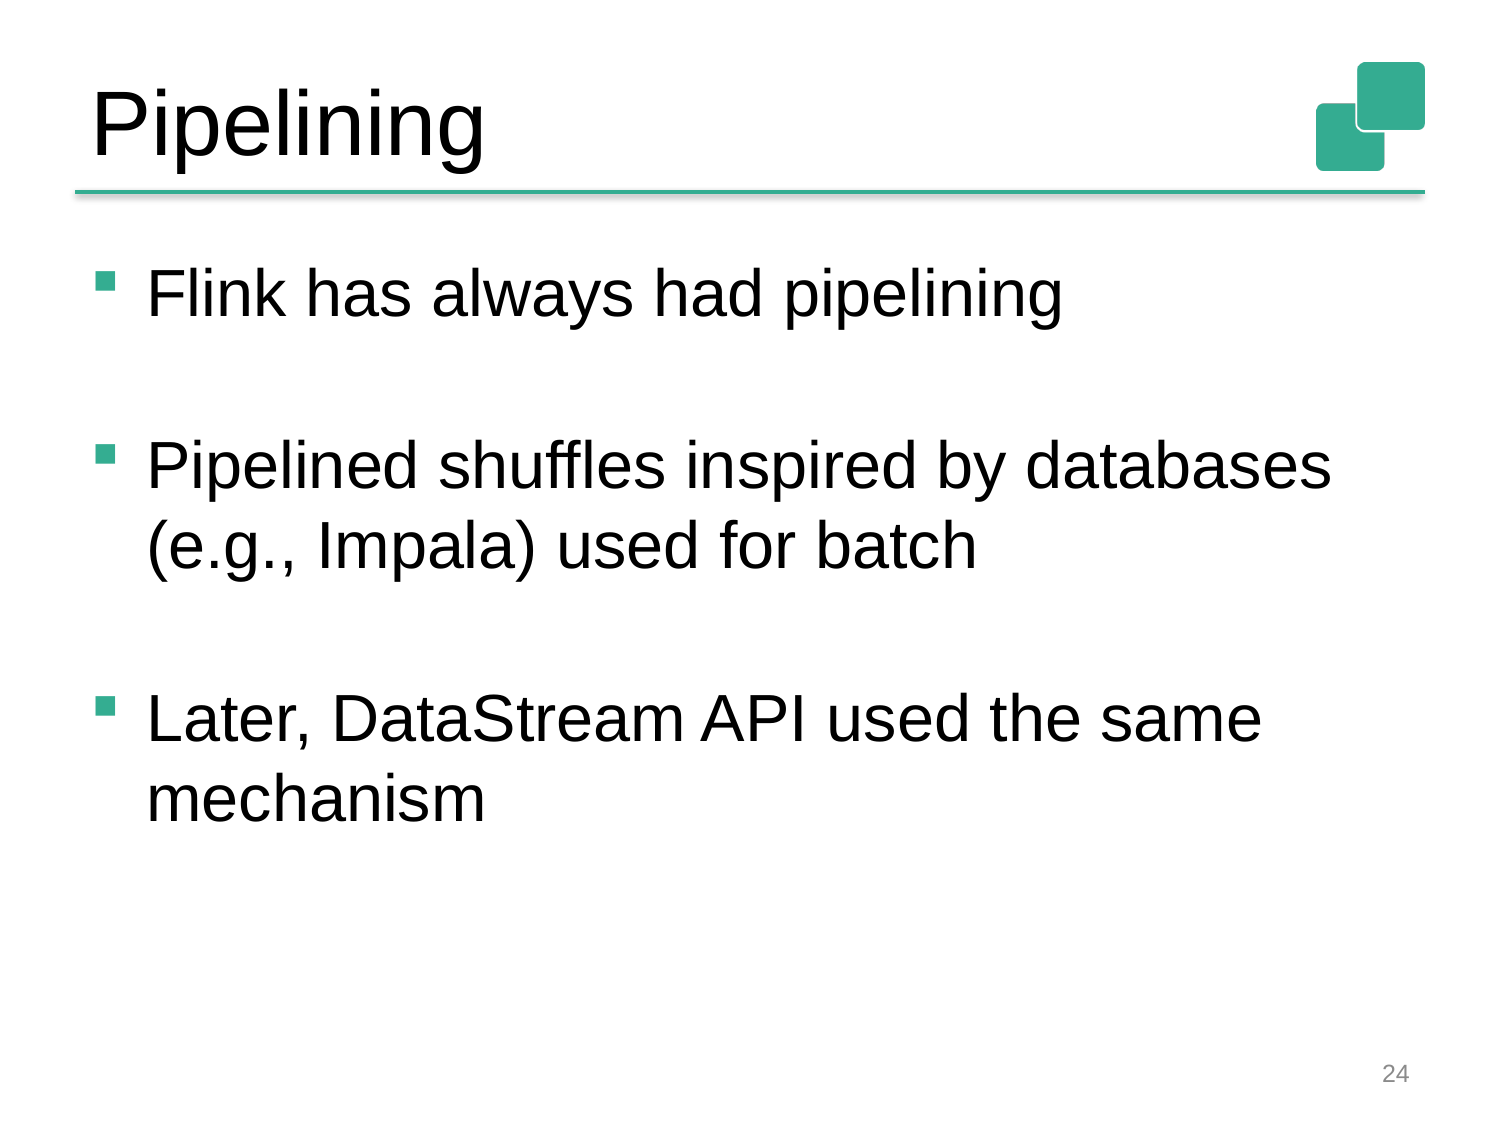

# Pipelining
Flink has always had pipelining

Pipelined shuffles inspired by databases (e.g., Impala) used for batch

Later, DataStream API used the same mechanism
24